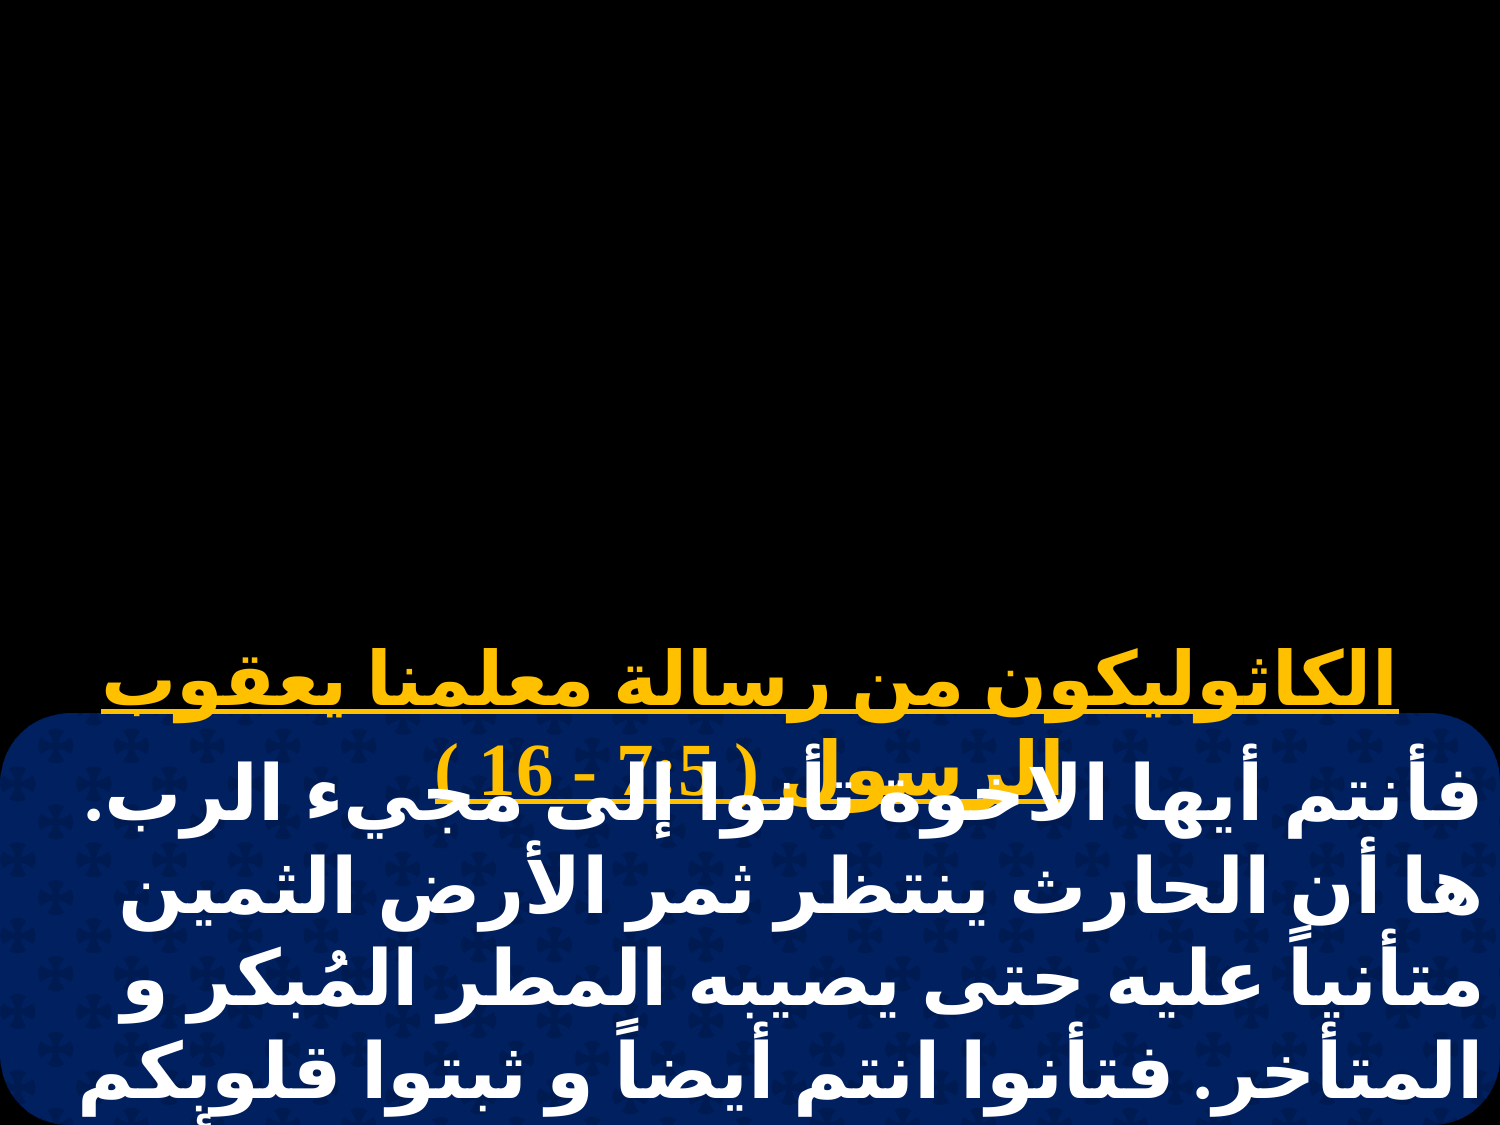

الكاثوليكون من رسالة معلمنا يعقوب الرسول ( 7:5 - 16 )
فأنتم أيها الاخوة تأنوا إلى مجيء الرب. ها أن الحارث ينتظر ثمر الأرض الثمين متأنياً عليه حتى يصيبه المطر المُبكر و المتأخر. فتأنوا انتم أيضاً و ثبتوا قلوبكم فان مجيء الرب قد اقترب. لا تئِنوا أيها الاخوة بعضكم من بعض لئلا تدانوا.